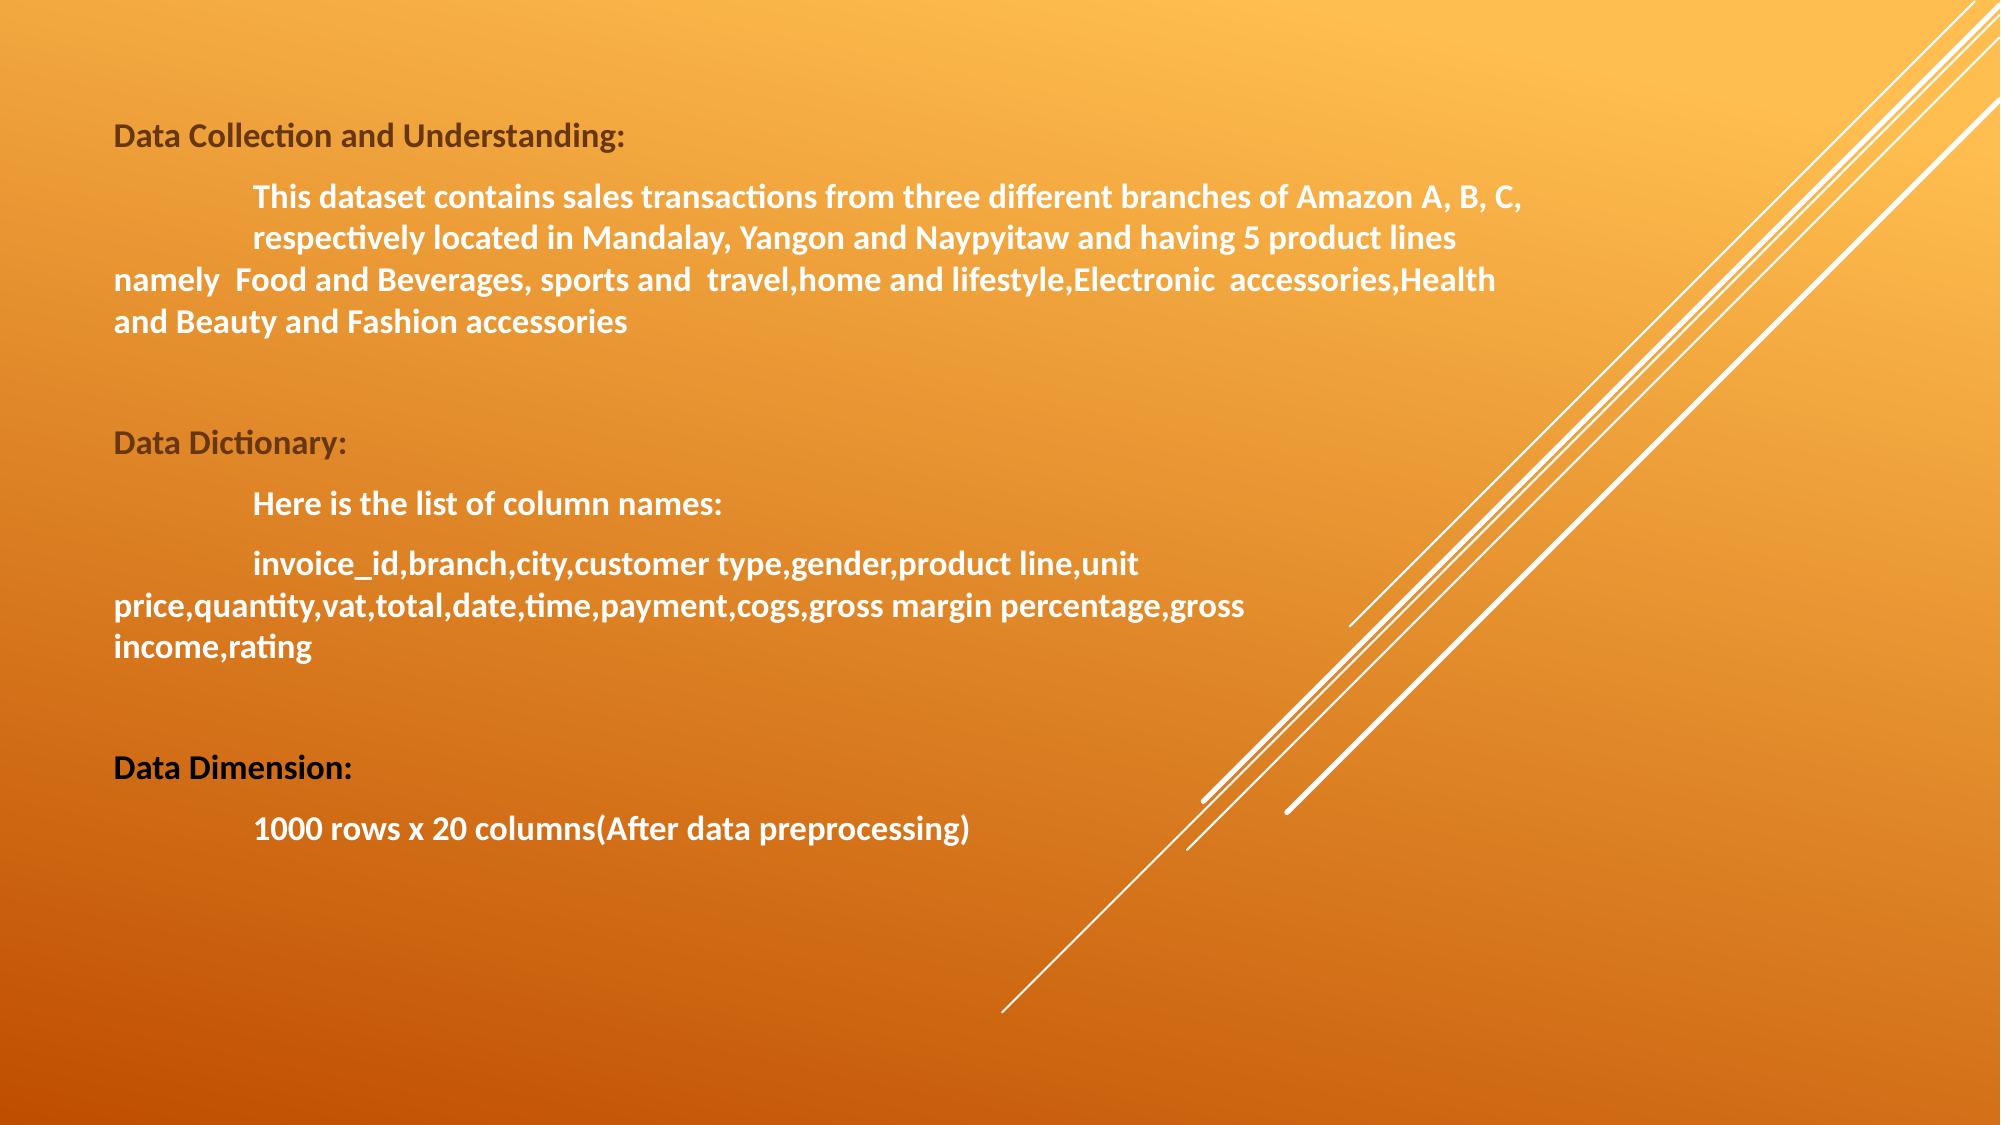

Data Collection and Understanding:
	This dataset contains sales transactions from three different branches of Amazon A, B, C, 	respectively located in Mandalay, Yangon and Naypyitaw and having 5 product lines 	namely  Food and Beverages, sports and  travel,home and lifestyle,Electronic 	accessories,Health and Beauty and Fashion accessories

Data Dictionary:
	Here is the list of column names:
	invoice_id,branch,city,customer type,gender,product line,unit 	price,quantity,vat,total,date,time,payment,cogs,gross margin percentage,gross 	income,rating

Data Dimension:
	1000 rows x 20 columns(After data preprocessing)